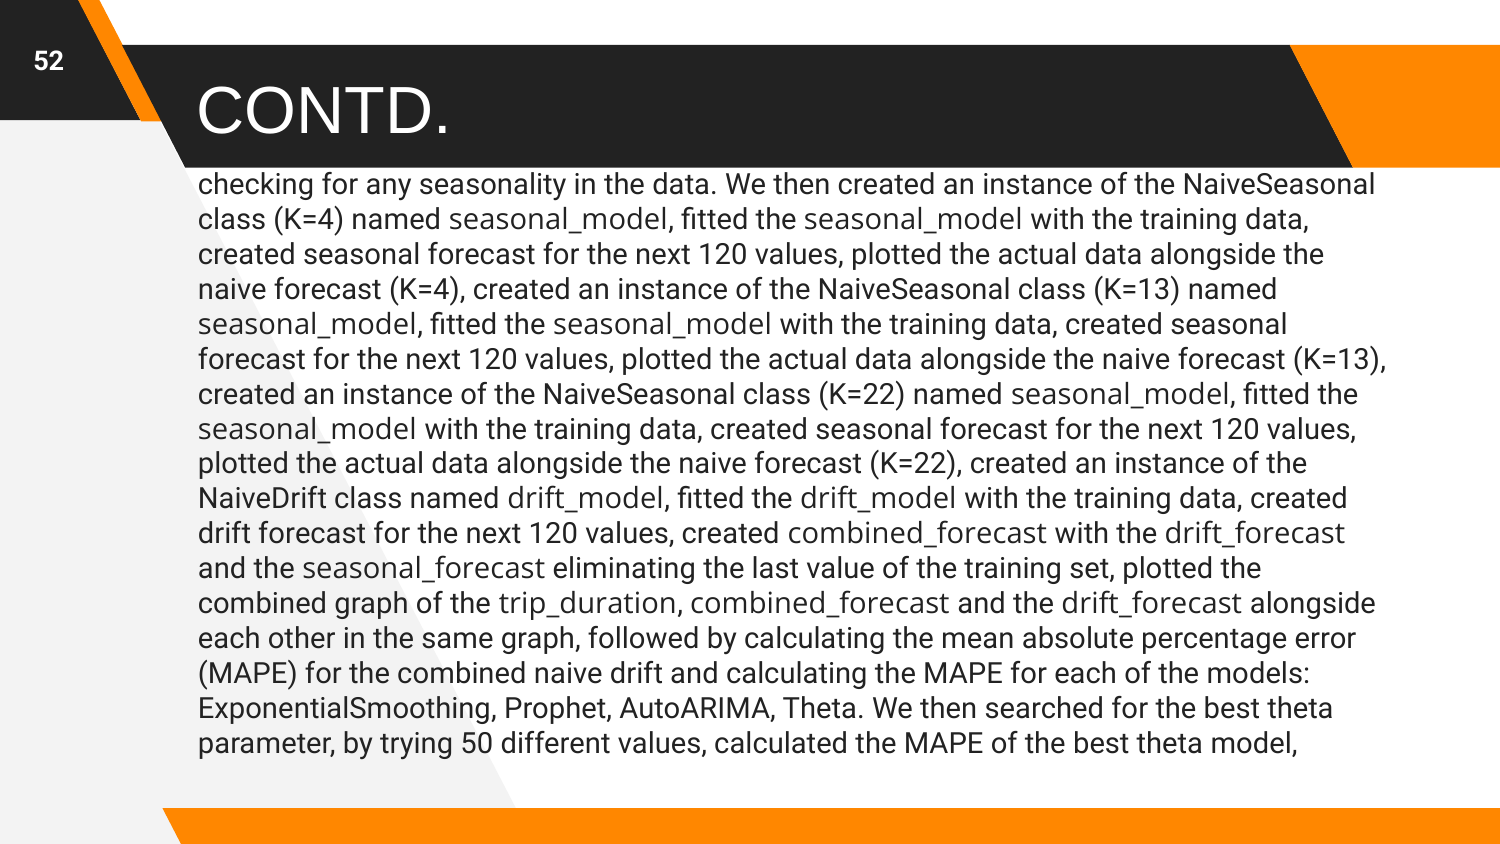

52
# CONTD.
checking for any seasonality in the data. We then created an instance of the NaiveSeasonal class (K=4) named seasonal_model, fitted the seasonal_model with the training data, created seasonal forecast for the next 120 values, plotted the actual data alongside the naive forecast (K=4), created an instance of the NaiveSeasonal class (K=13) named seasonal_model, fitted the seasonal_model with the training data, created seasonal forecast for the next 120 values, plotted the actual data alongside the naive forecast (K=13), created an instance of the NaiveSeasonal class (K=22) named seasonal_model, fitted the seasonal_model with the training data, created seasonal forecast for the next 120 values, plotted the actual data alongside the naive forecast (K=22), created an instance of the NaiveDrift class named drift_model, fitted the drift_model with the training data, created drift forecast for the next 120 values, created combined_forecast with the drift_forecast and the seasonal_forecast eliminating the last value of the training set, plotted the combined graph of the trip_duration, combined_forecast and the drift_forecast alongside each other in the same graph, followed by calculating the mean absolute percentage error (MAPE) for the combined naive drift and calculating the MAPE for each of the models: ExponentialSmoothing, Prophet, AutoARIMA, Theta. We then searched for the best theta parameter, by trying 50 different values, calculated the MAPE of the best theta model,